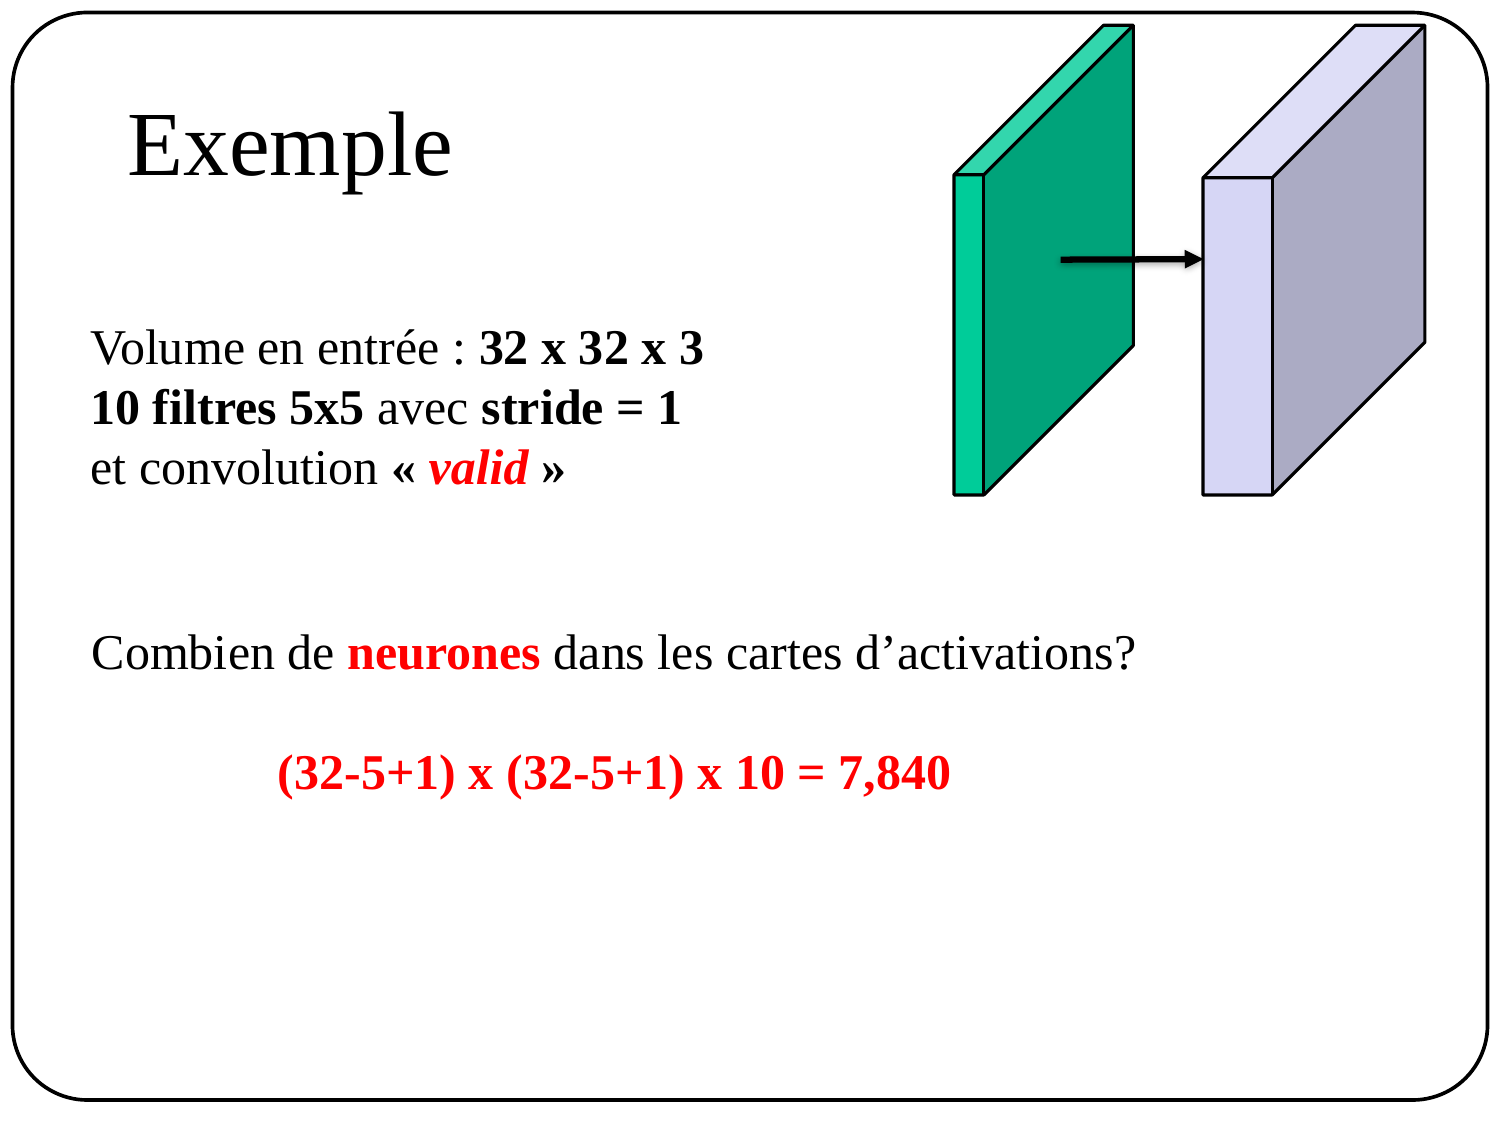

# Exemple
Volume en entrée : 32 x 32 x 3
10 filtres 5x5 avec stride = 1
et convolution « valid »
Combien de neurones dans les cartes d’activations?

(32-5+1) x (32-5+1) x 10 = 7,840